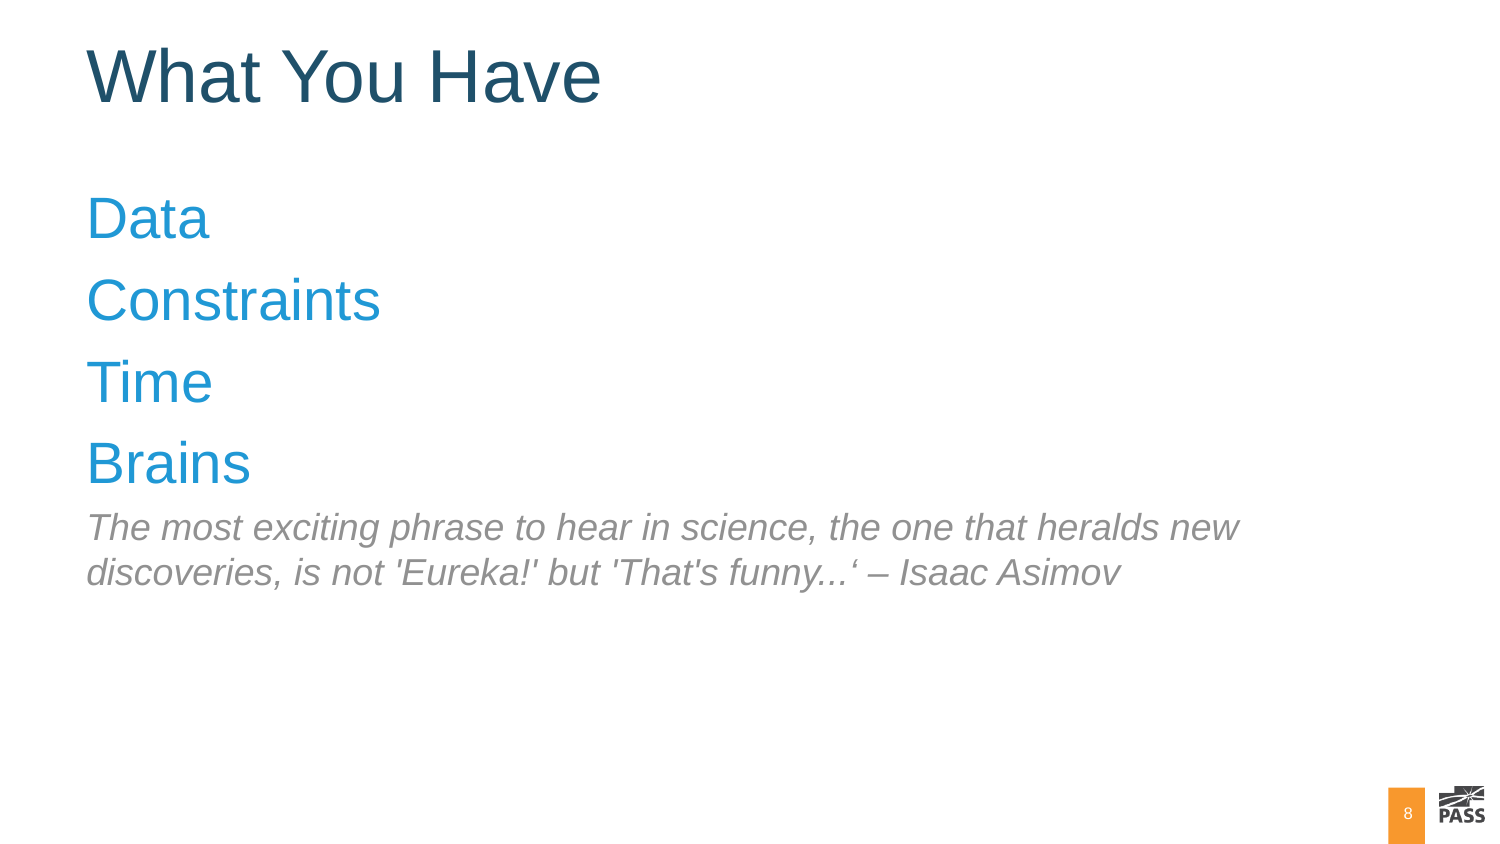

# What You Have
Data
Constraints
Time
Brains
The most exciting phrase to hear in science, the one that heralds new discoveries, is not 'Eureka!' but 'That's funny...‘ – Isaac Asimov
8